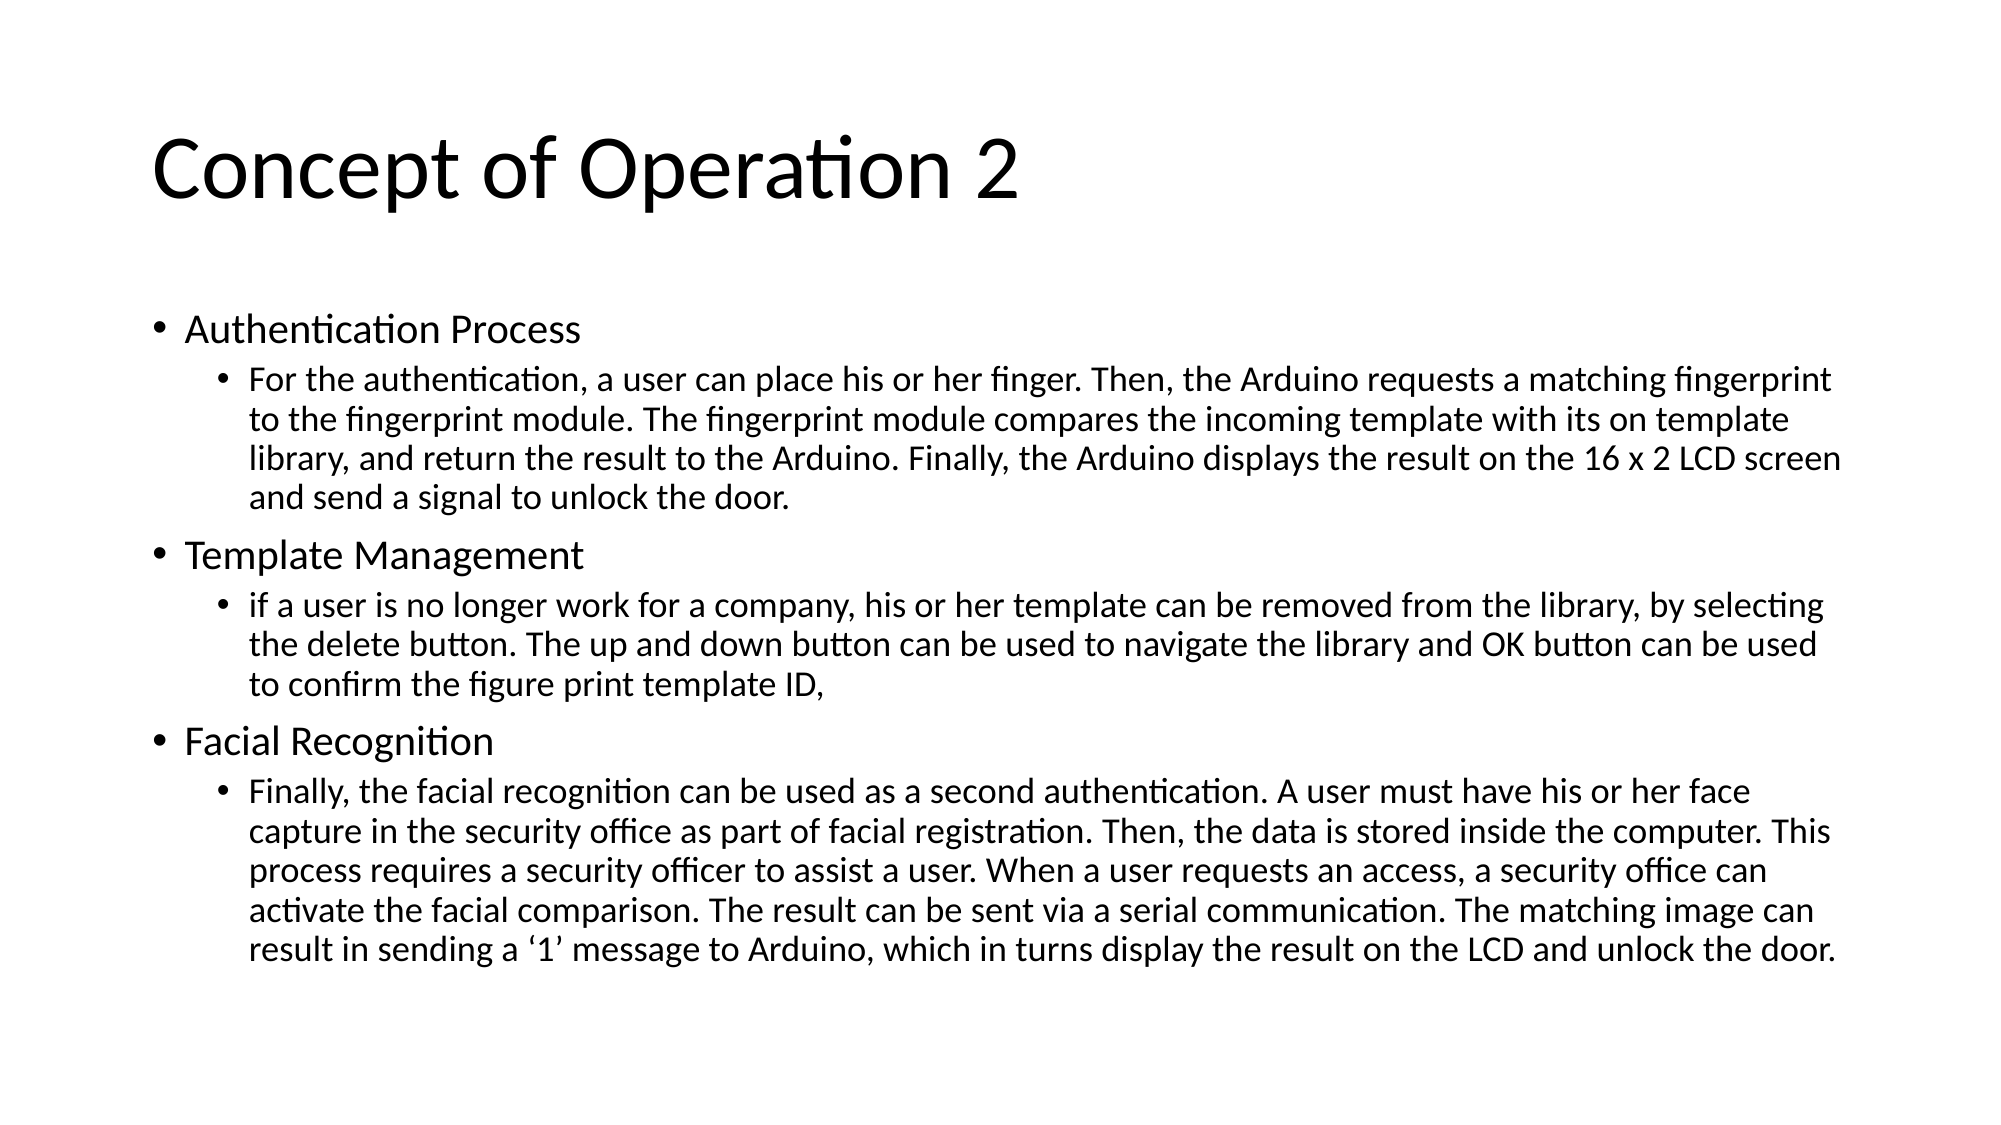

# Concept of Operation 2
Authentication Process
For the authentication, a user can place his or her finger. Then, the Arduino requests a matching fingerprint to the fingerprint module. The fingerprint module compares the incoming template with its on template library, and return the result to the Arduino. Finally, the Arduino displays the result on the 16 x 2 LCD screen and send a signal to unlock the door.
Template Management
if a user is no longer work for a company, his or her template can be removed from the library, by selecting the delete button. The up and down button can be used to navigate the library and OK button can be used to confirm the figure print template ID,
Facial Recognition
Finally, the facial recognition can be used as a second authentication. A user must have his or her face capture in the security office as part of facial registration. Then, the data is stored inside the computer. This process requires a security officer to assist a user. When a user requests an access, a security office can activate the facial comparison. The result can be sent via a serial communication. The matching image can result in sending a ‘1’ message to Arduino, which in turns display the result on the LCD and unlock the door.